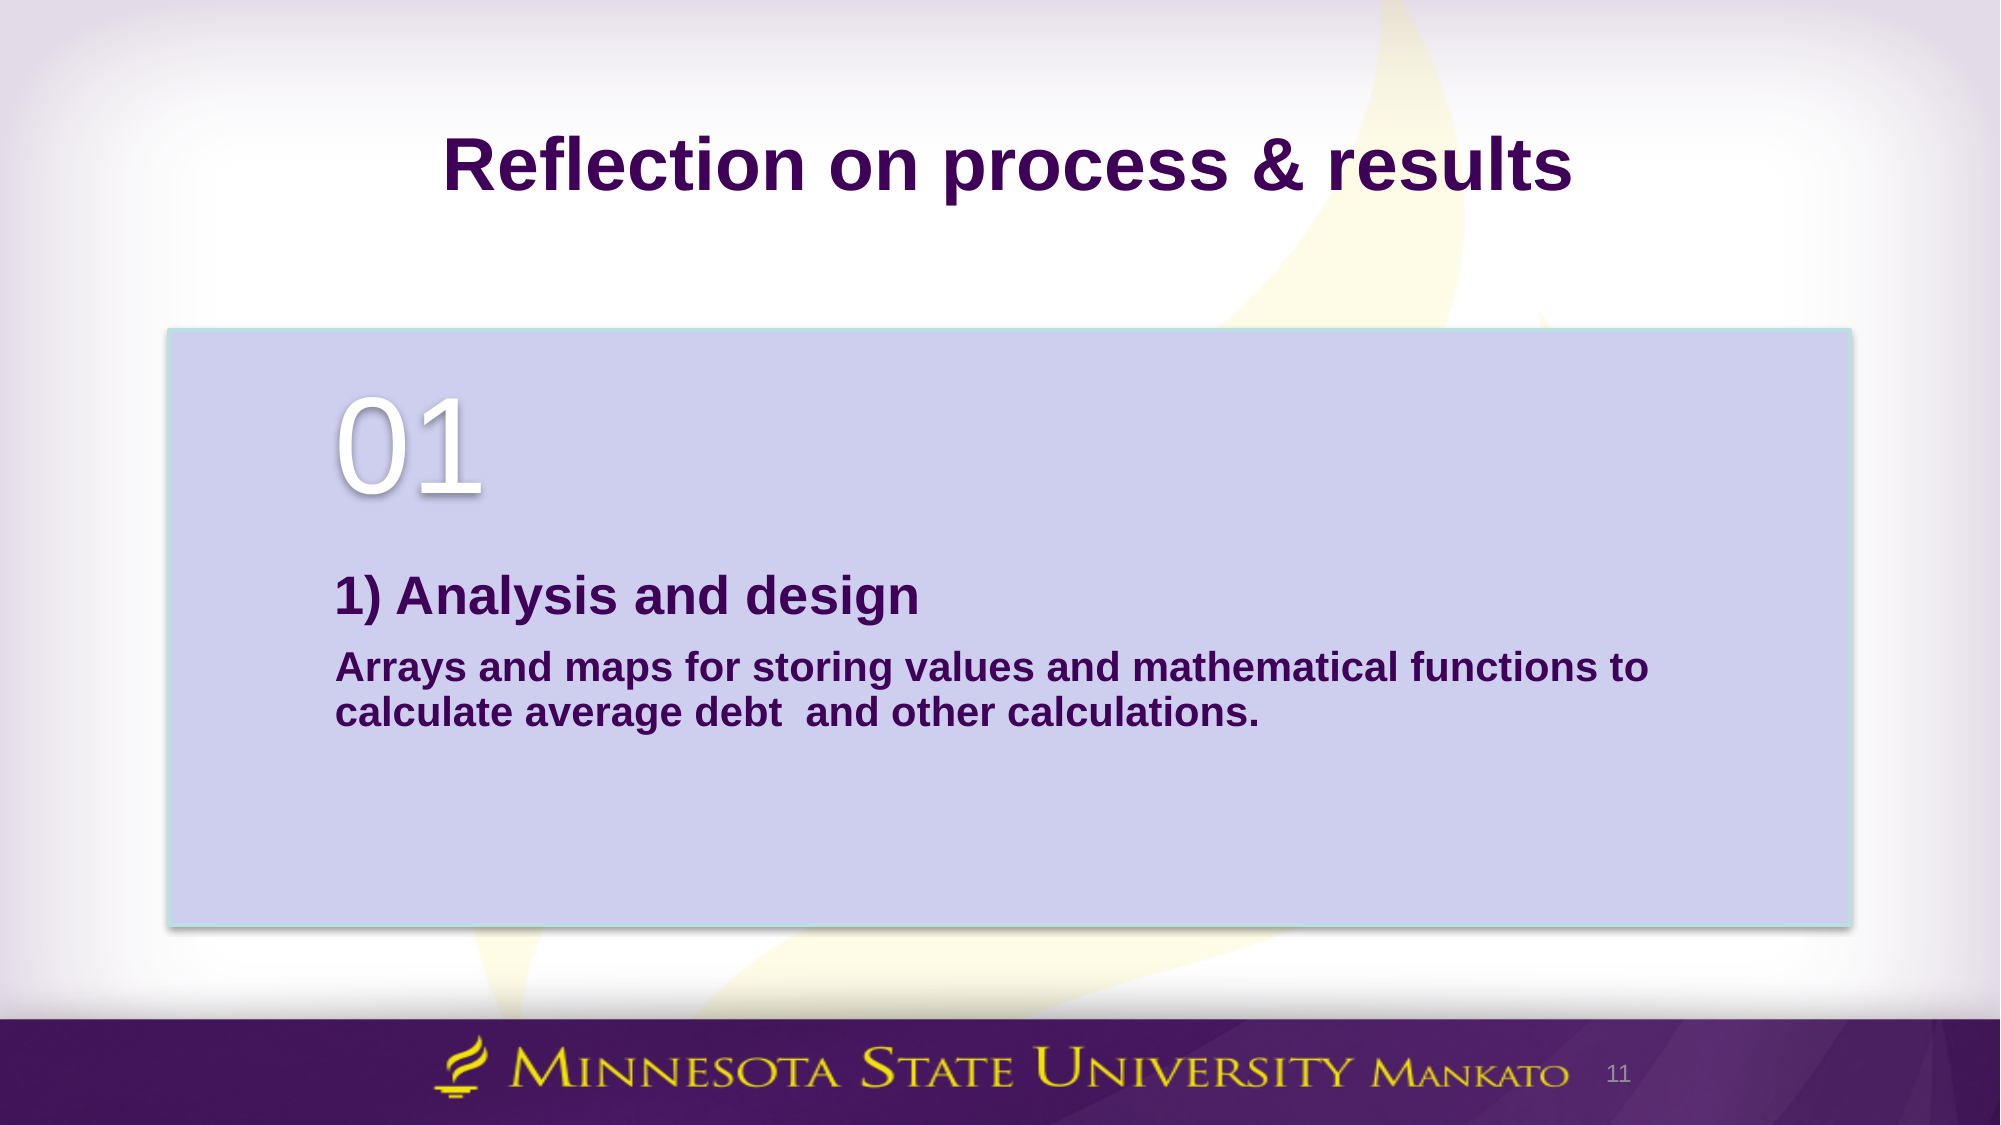

# Reflection on process & results
1) Analysis and design
Arrays and maps for storing values and mathematical functions to calculate average debt  and other calculations.
01
11